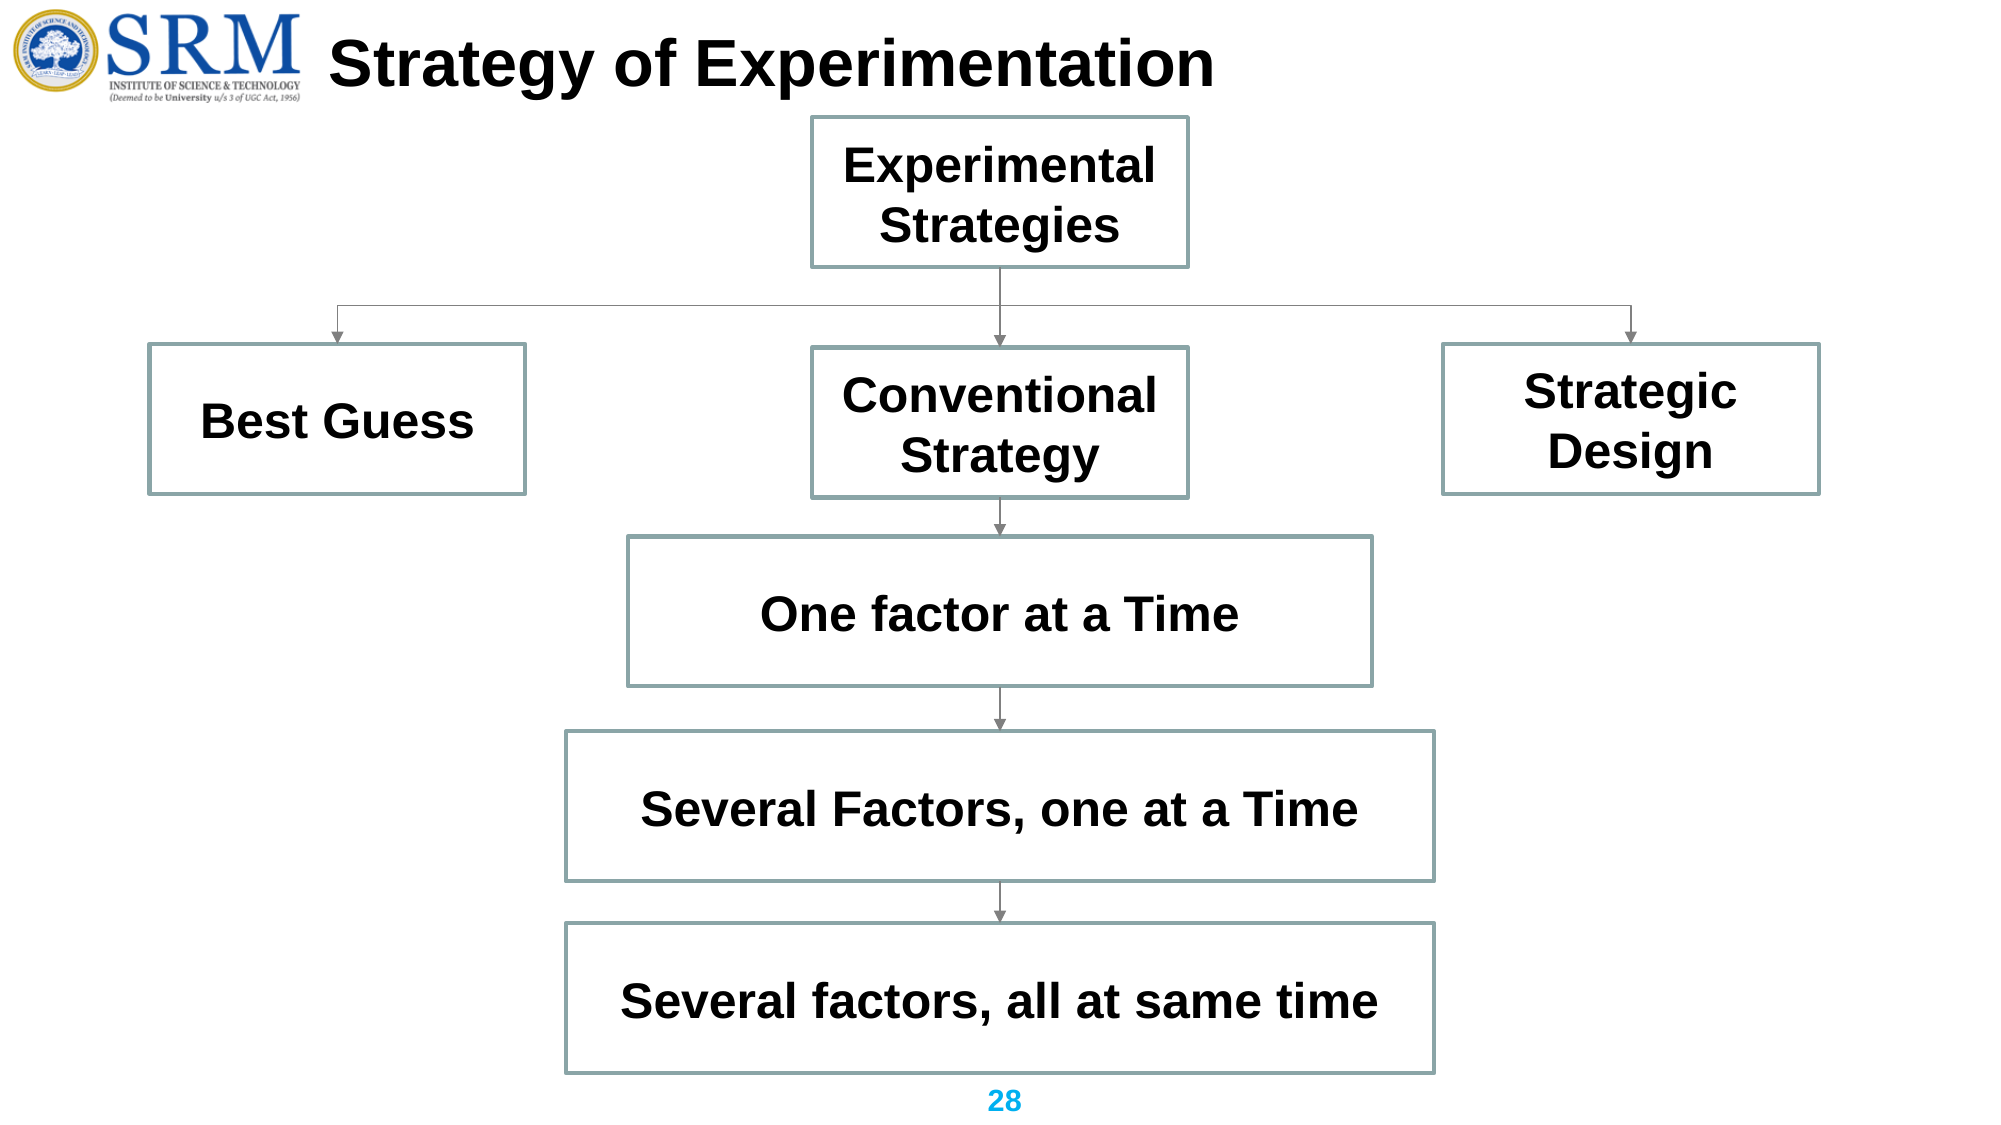

# Strategy of Experimentation
Experimental Strategies
Best Guess
Strategic Design
Conventional Strategy
One factor at a Time
Several Factors, one at a Time
Several factors, all at same time
28